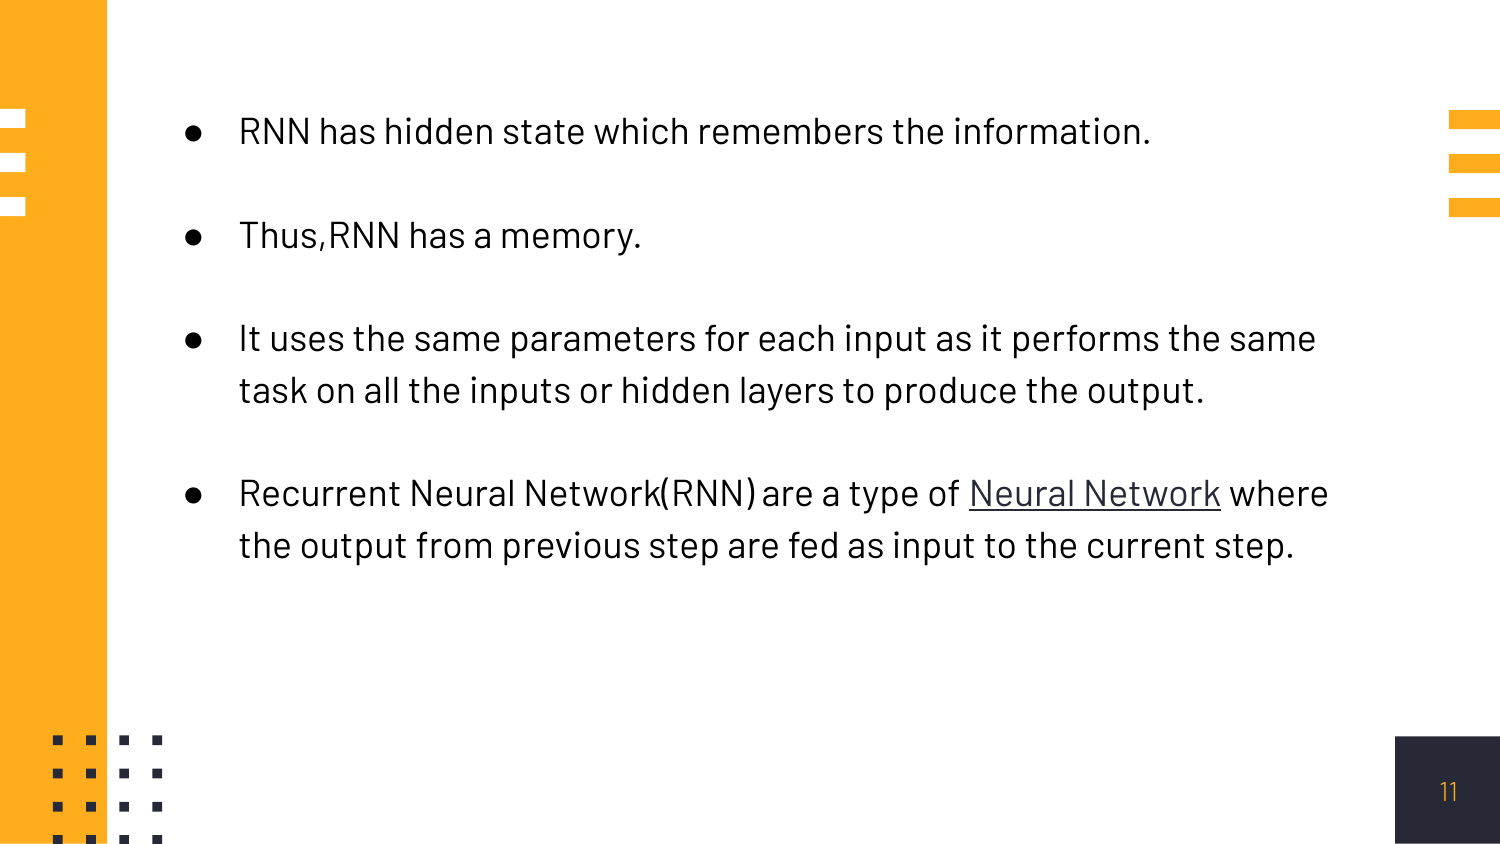

RNN has hidden state which remembers the information.

Thus,RNN has a memory.

It uses the same parameters for each input as it performs the same task on all the inputs or hidden layers to produce the output.

Recurrent Neural Network(RNN) are a type of Neural Network where the output from previous step are fed as input to the current step.
11